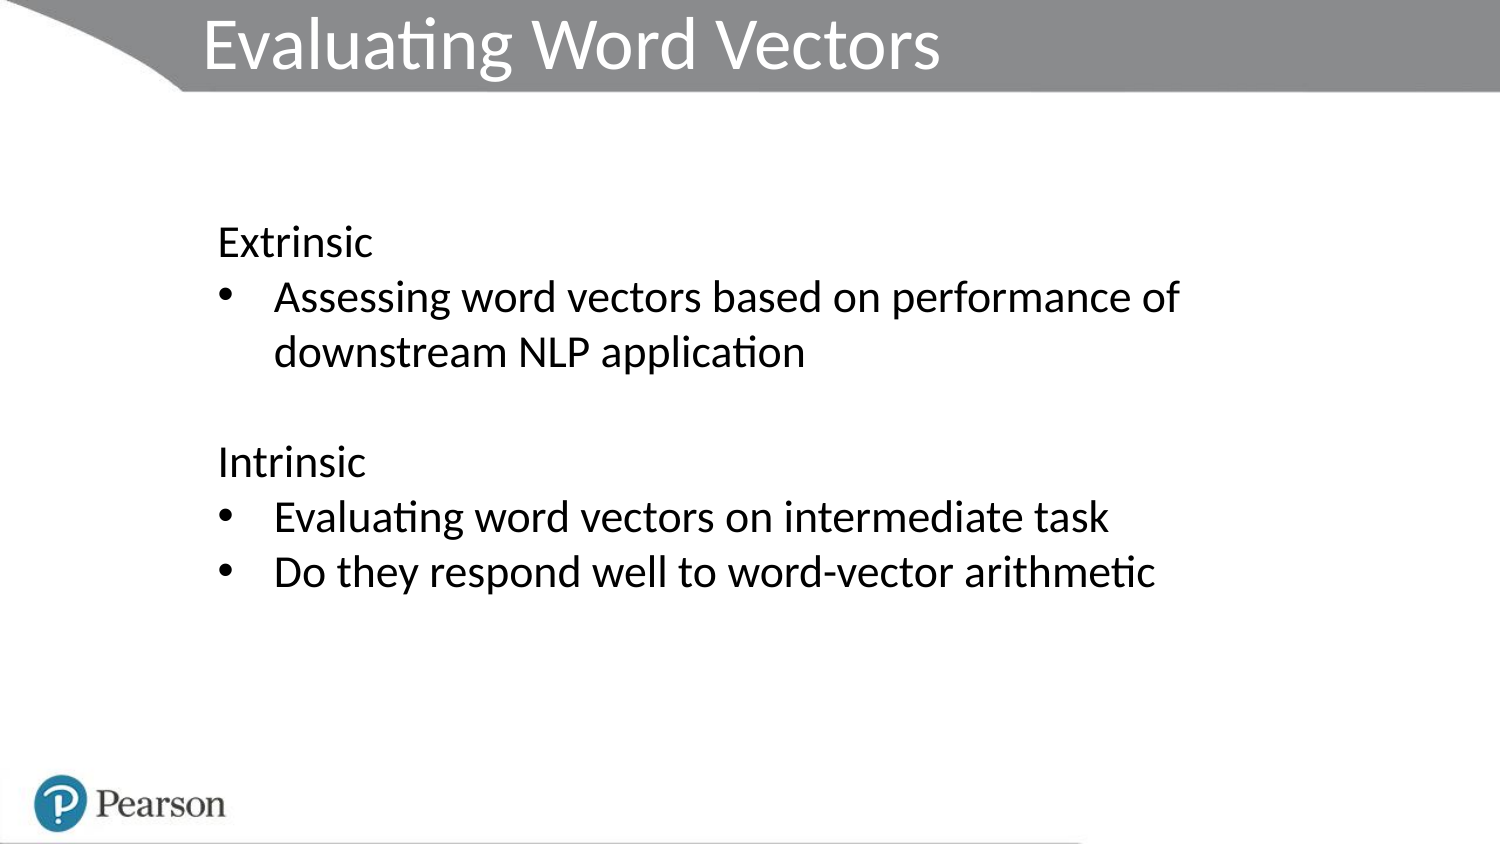

Evaluating Word Vectors
Extrinsic
Assessing word vectors based on performance of downstream NLP application

Intrinsic
Evaluating word vectors on intermediate task
Do they respond well to word-vector arithmetic